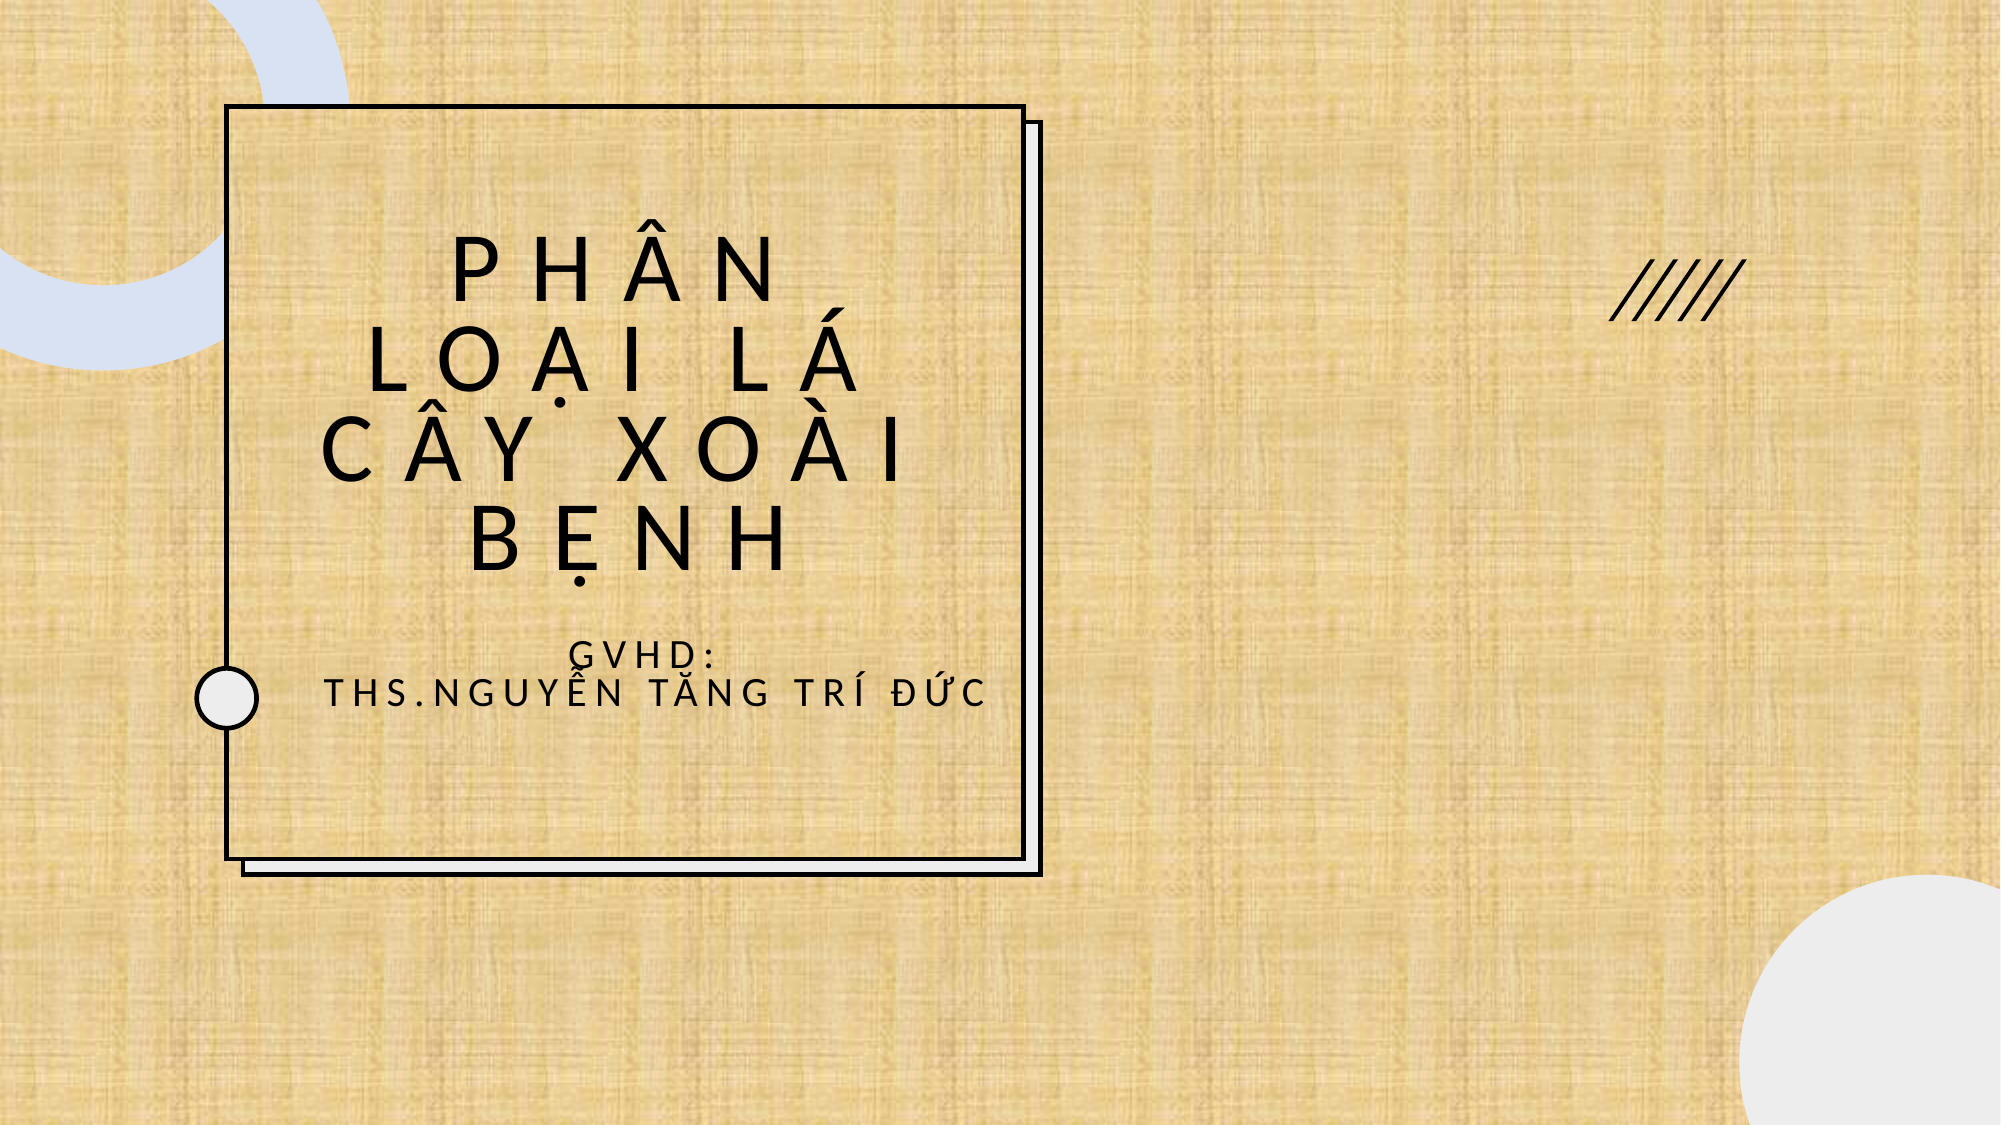

# Phân loại lá cây xoài bệnh
GVHD:
Ths.Nguyễn Tăng Trí Đức